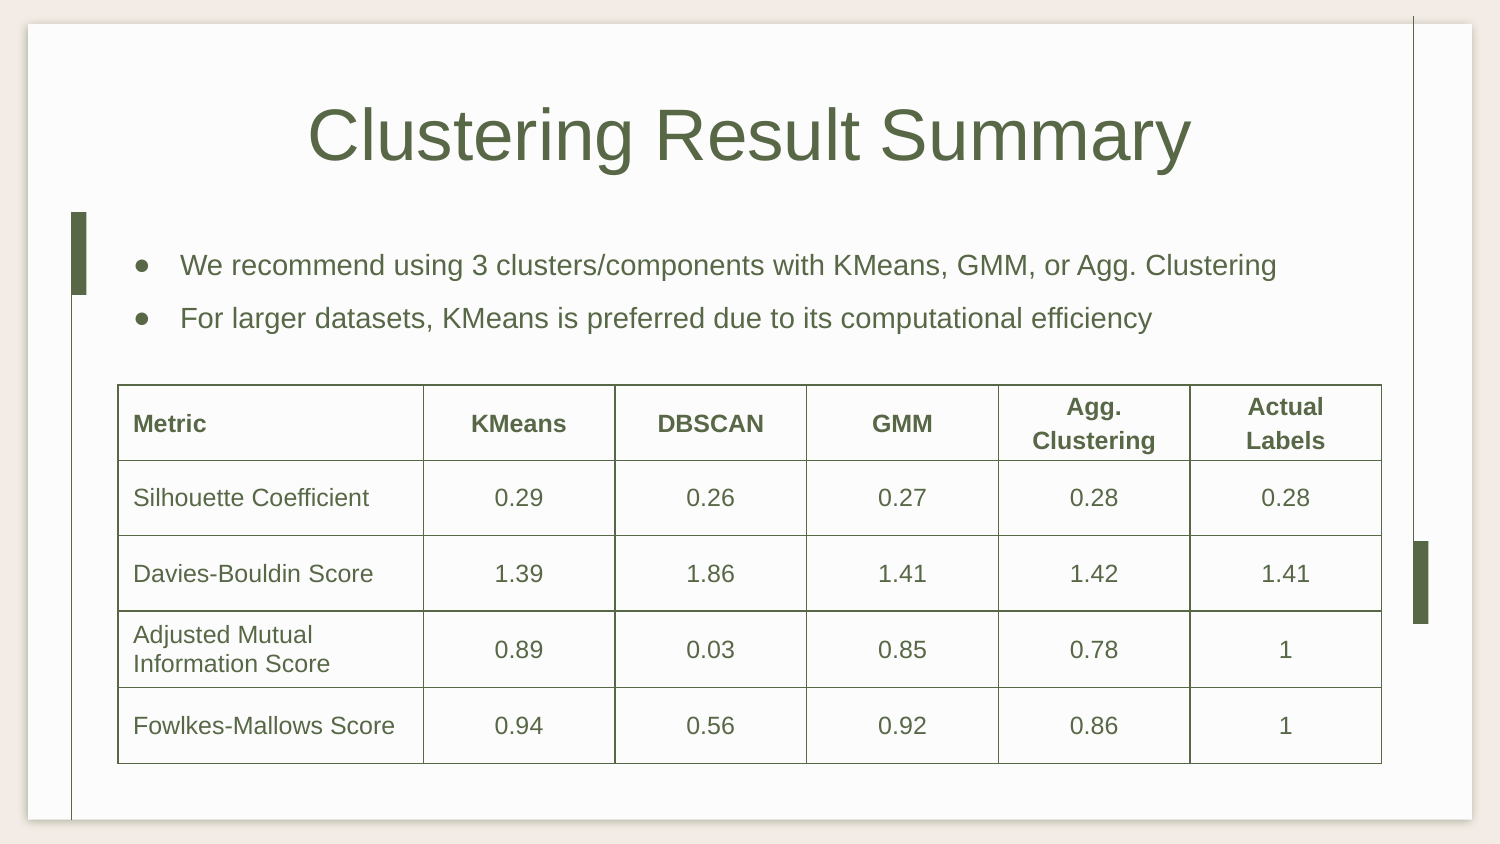

# Clustering Result Summary
We recommend using 3 clusters/components with KMeans, GMM, or Agg. Clustering
For larger datasets, KMeans is preferred due to its computational efficiency

| Metric | KMeans | DBSCAN | GMM | Agg. Clustering | Actual Labels |
| --- | --- | --- | --- | --- | --- |
| Silhouette Coefficient | 0.29 | 0.26 | 0.27 | 0.28 | 0.28 |
| Davies-Bouldin Score | 1.39 | 1.86 | 1.41 | 1.42 | 1.41 |
| Adjusted Mutual Information Score | 0.89 | 0.03 | 0.85 | 0.78 | 1 |
| Fowlkes-Mallows Score | 0.94 | 0.56 | 0.92 | 0.86 | 1 |